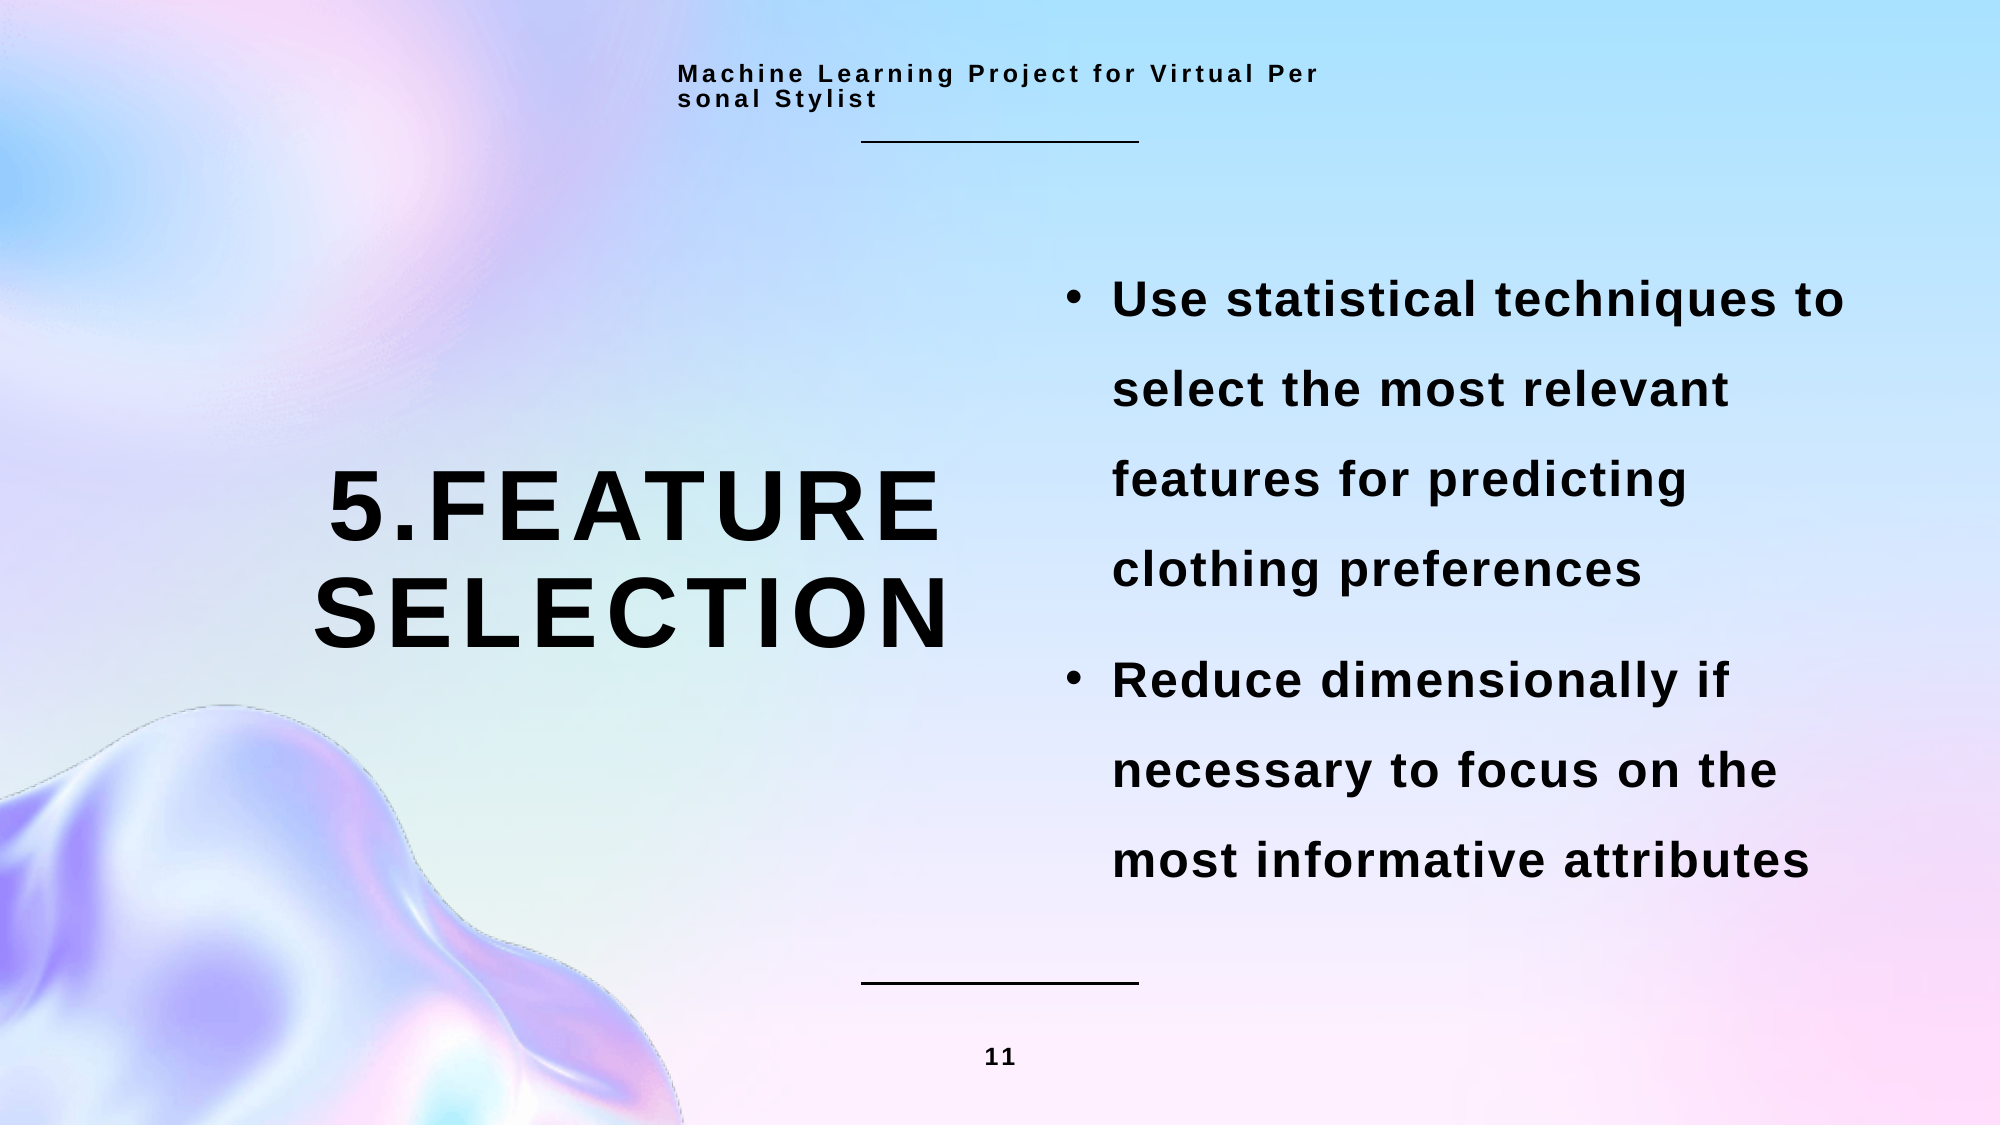

Machine Learning Project for Virtual Personal Stylist
Use statistical techniques to select the most relevant features for predicting clothing preferences
Reduce dimensionally if necessary to focus on the most informative attributes
# 5.Feature Selection
11